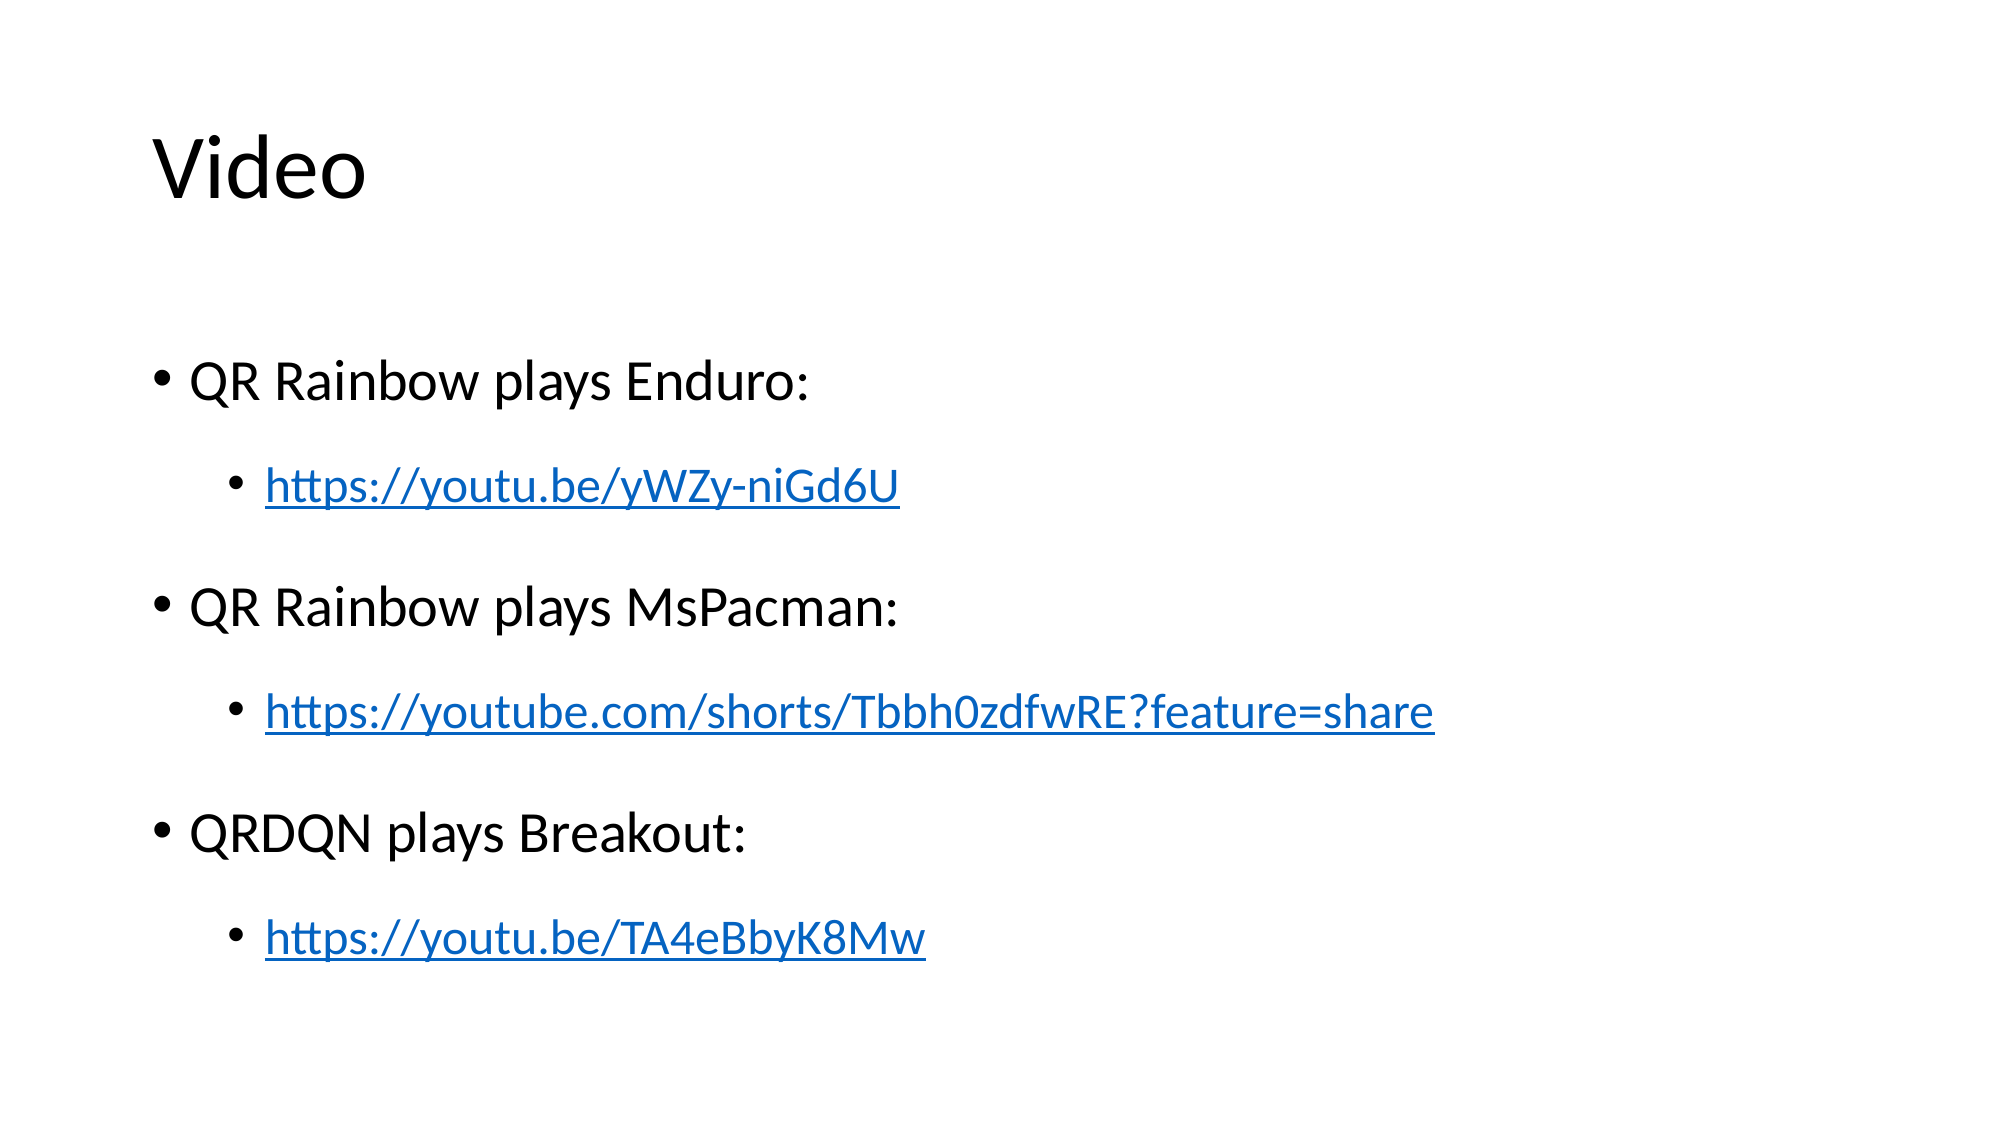

# Video
QR Rainbow plays Enduro:
https://youtu.be/yWZy-niGd6U
QR Rainbow plays MsPacman:
https://youtube.com/shorts/Tbbh0zdfwRE?feature=share
QRDQN plays Breakout:
https://youtu.be/TA4eBbyK8Mw